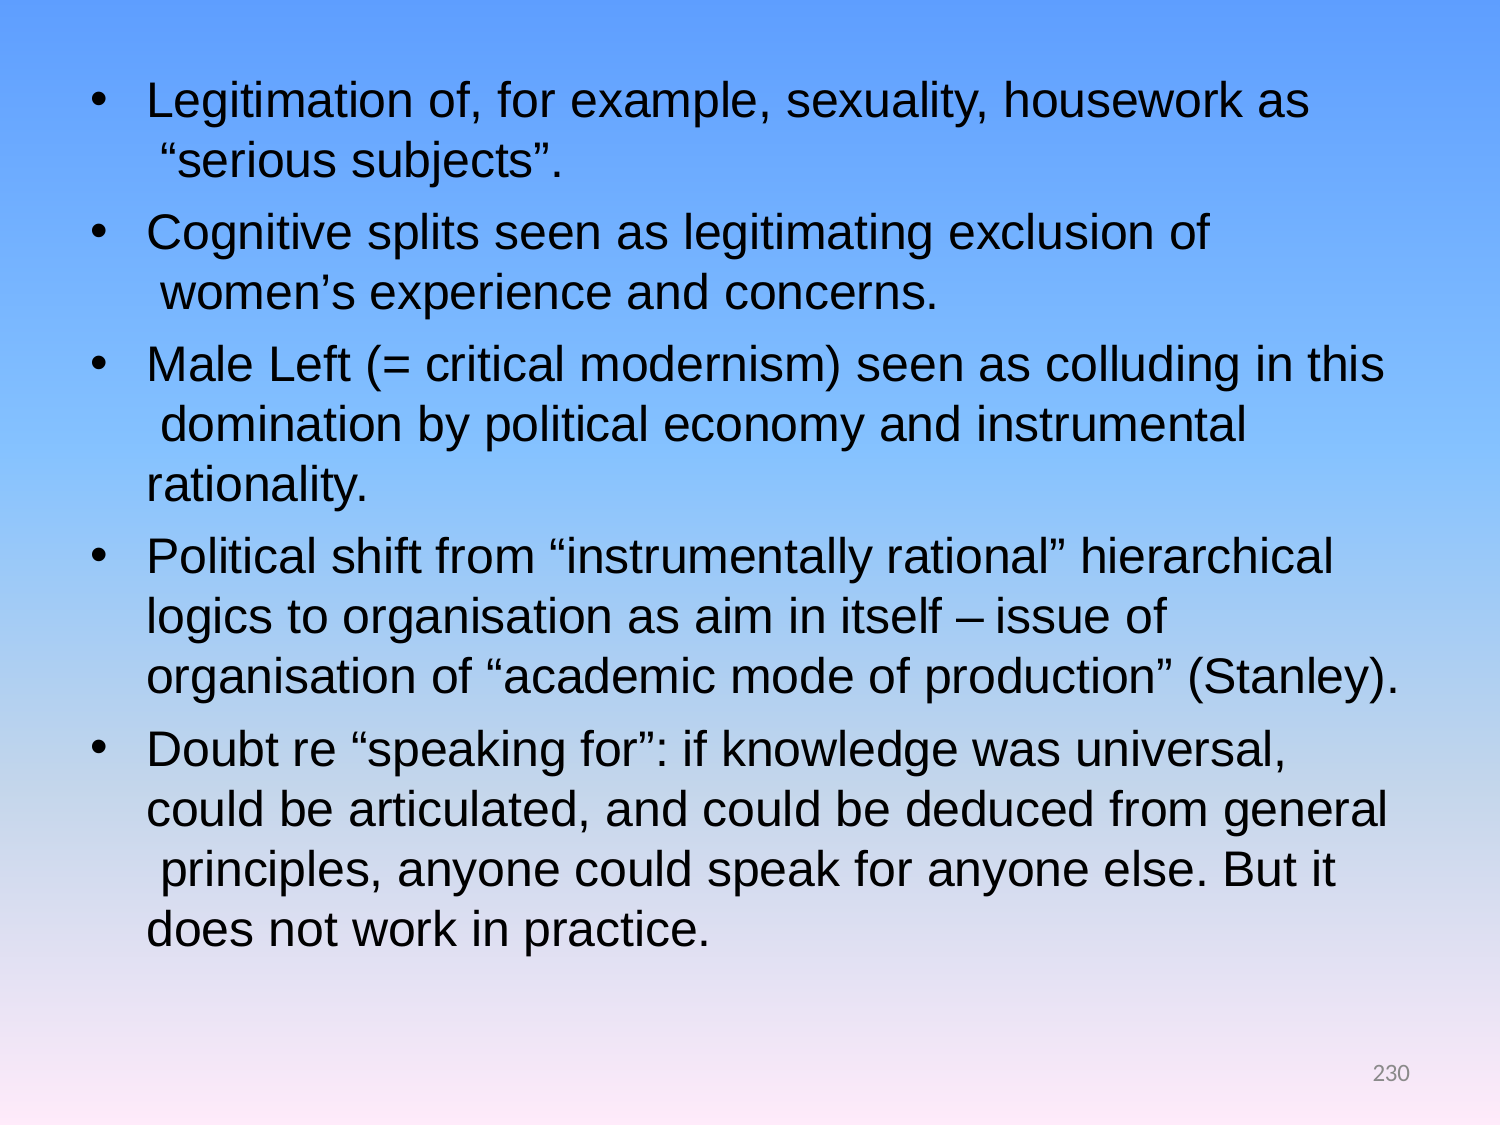

Legitimation of, for example, sexuality, housework as  “serious subjects”.
Cognitive splits seen as legitimating exclusion of  women’s experience and concerns.
Male Left (= critical modernism) seen as colluding in this  domination by political economy and instrumental  rationality.
Political shift from “instrumentally rational” hierarchical  logics to organisation as aim in itself – issue of  organisation of “academic mode of production” (Stanley).
Doubt re “speaking for”: if knowledge was universal,  could be articulated, and could be deduced from general  principles, anyone could speak for anyone else. But it  does not work in practice.
230